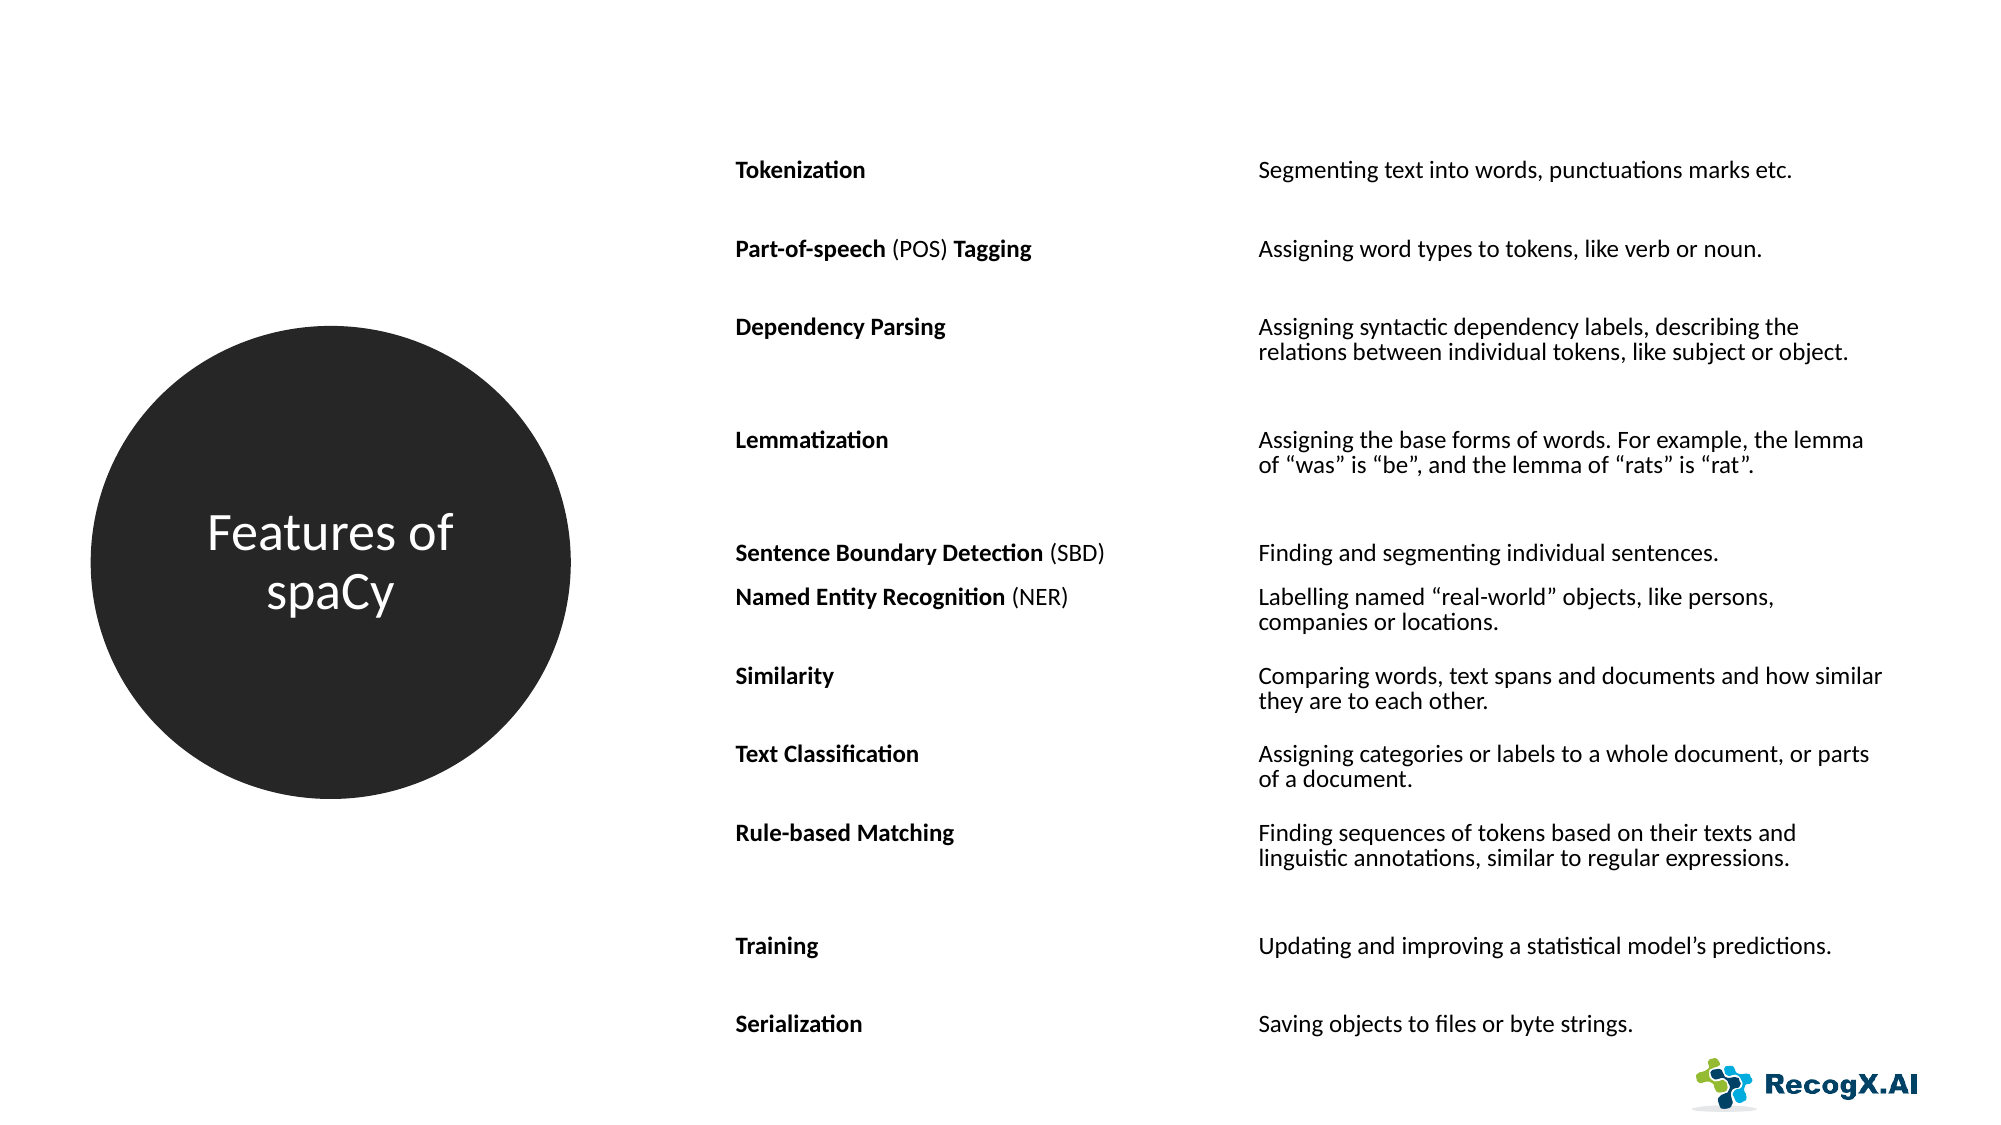

| Tokenization | Segmenting text into words, punctuations marks etc. |
| --- | --- |
| Part-of-speech (POS) Tagging | Assigning word types to tokens, like verb or noun. |
| Dependency Parsing | Assigning syntactic dependency labels, describing the relations between individual tokens, like subject or object. |
| Lemmatization | Assigning the base forms of words. For example, the lemma of “was” is “be”, and the lemma of “rats” is “rat”. |
| Sentence Boundary Detection (SBD) | Finding and segmenting individual sentences. |
| Named Entity Recognition (NER) | Labelling named “real-world” objects, like persons, companies or locations. |
| Similarity | Comparing words, text spans and documents and how similar they are to each other. |
| Text Classification | Assigning categories or labels to a whole document, or parts of a document. |
| Rule-based Matching | Finding sequences of tokens based on their texts and linguistic annotations, similar to regular expressions. |
| Training | Updating and improving a statistical model’s predictions. |
| Serialization | Saving objects to files or byte strings. |
Features of spaCy